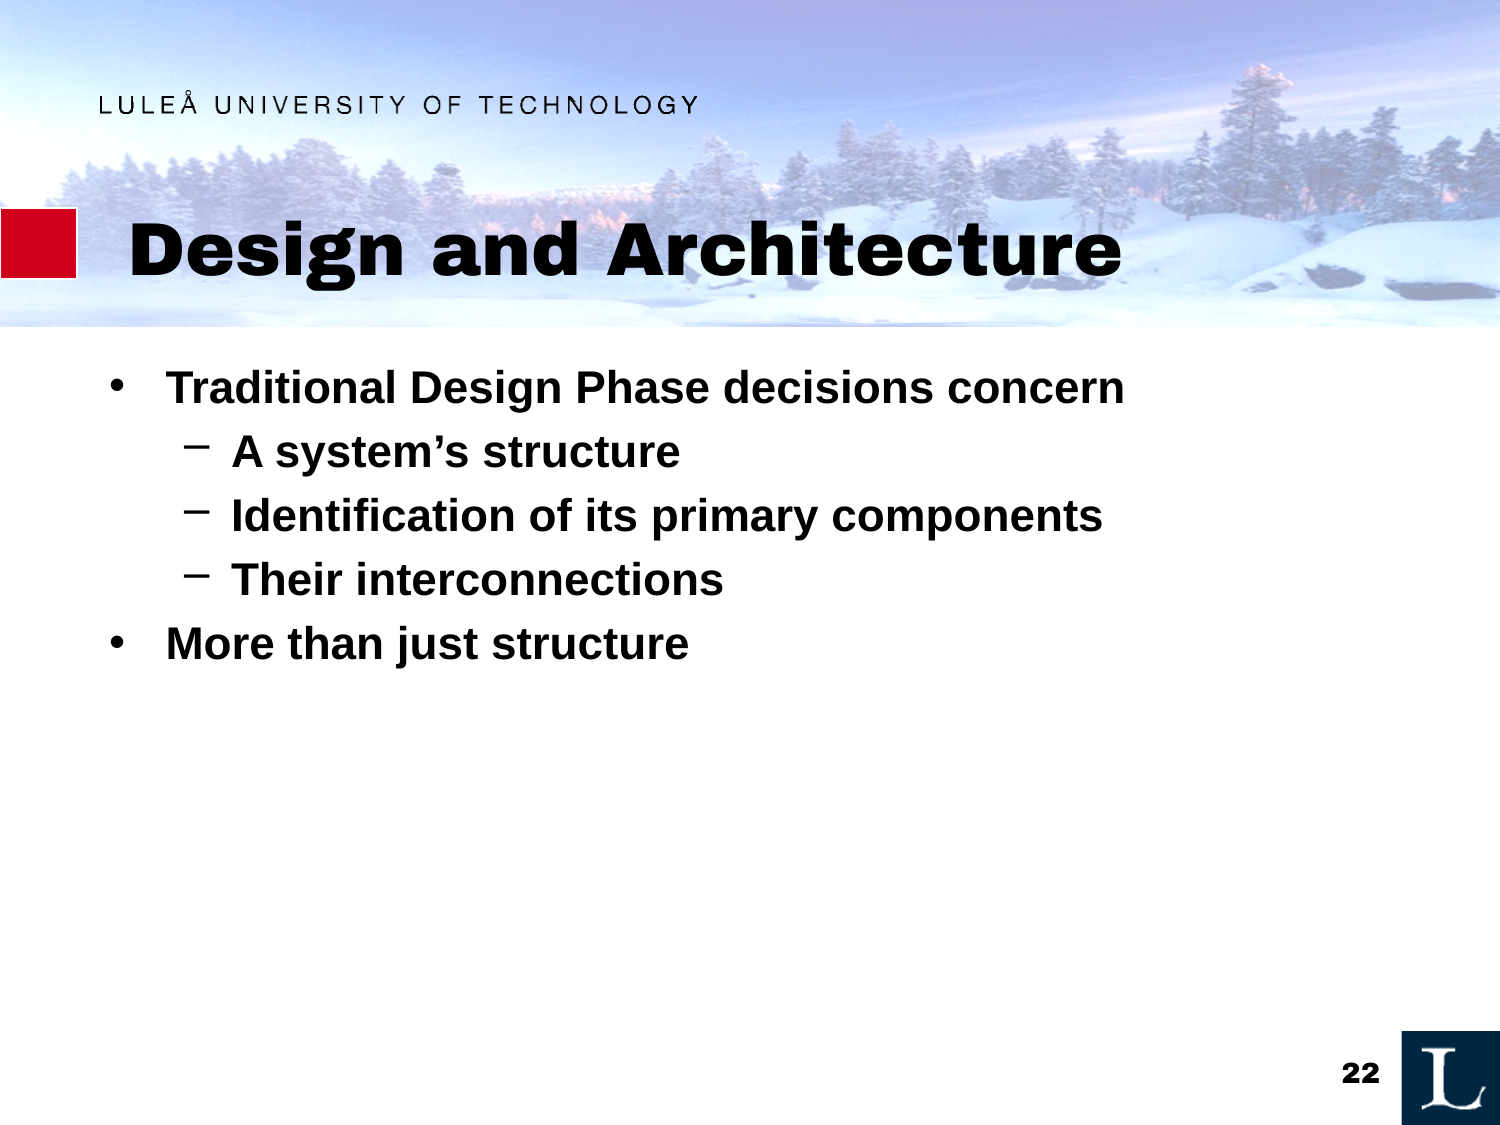

# Design and Architecture
Traditional Design Phase decisions concern
A system’s structure
Identification of its primary components
Their interconnections
More than just structure

22